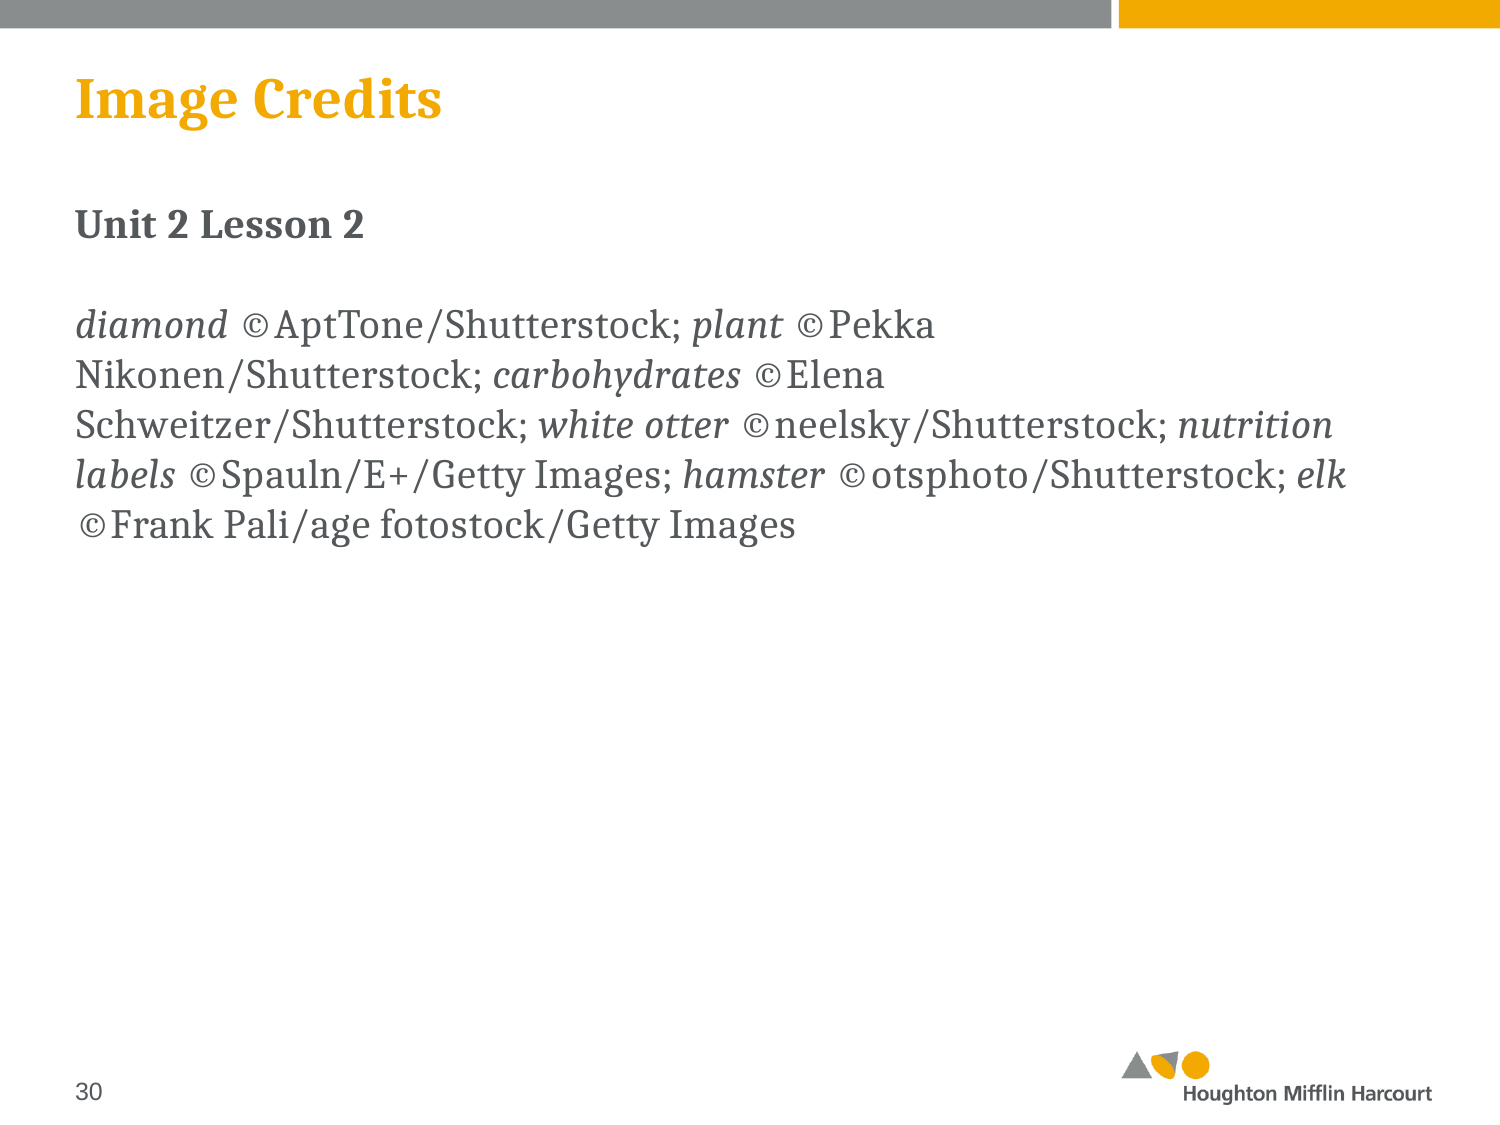

# Image Credits
Unit 2 Lesson 2

diamond ©AptTone/Shutterstock; plant ©Pekka Nikonen/Shutterstock; carbohydrates ©Elena Schweitzer/Shutterstock; white otter ©neelsky/Shutterstock; nutrition labels ©Spauln/E+/Getty Images; hamster ©otsphoto/Shutterstock; elk ©Frank Pali/age fotostock/Getty Images

30